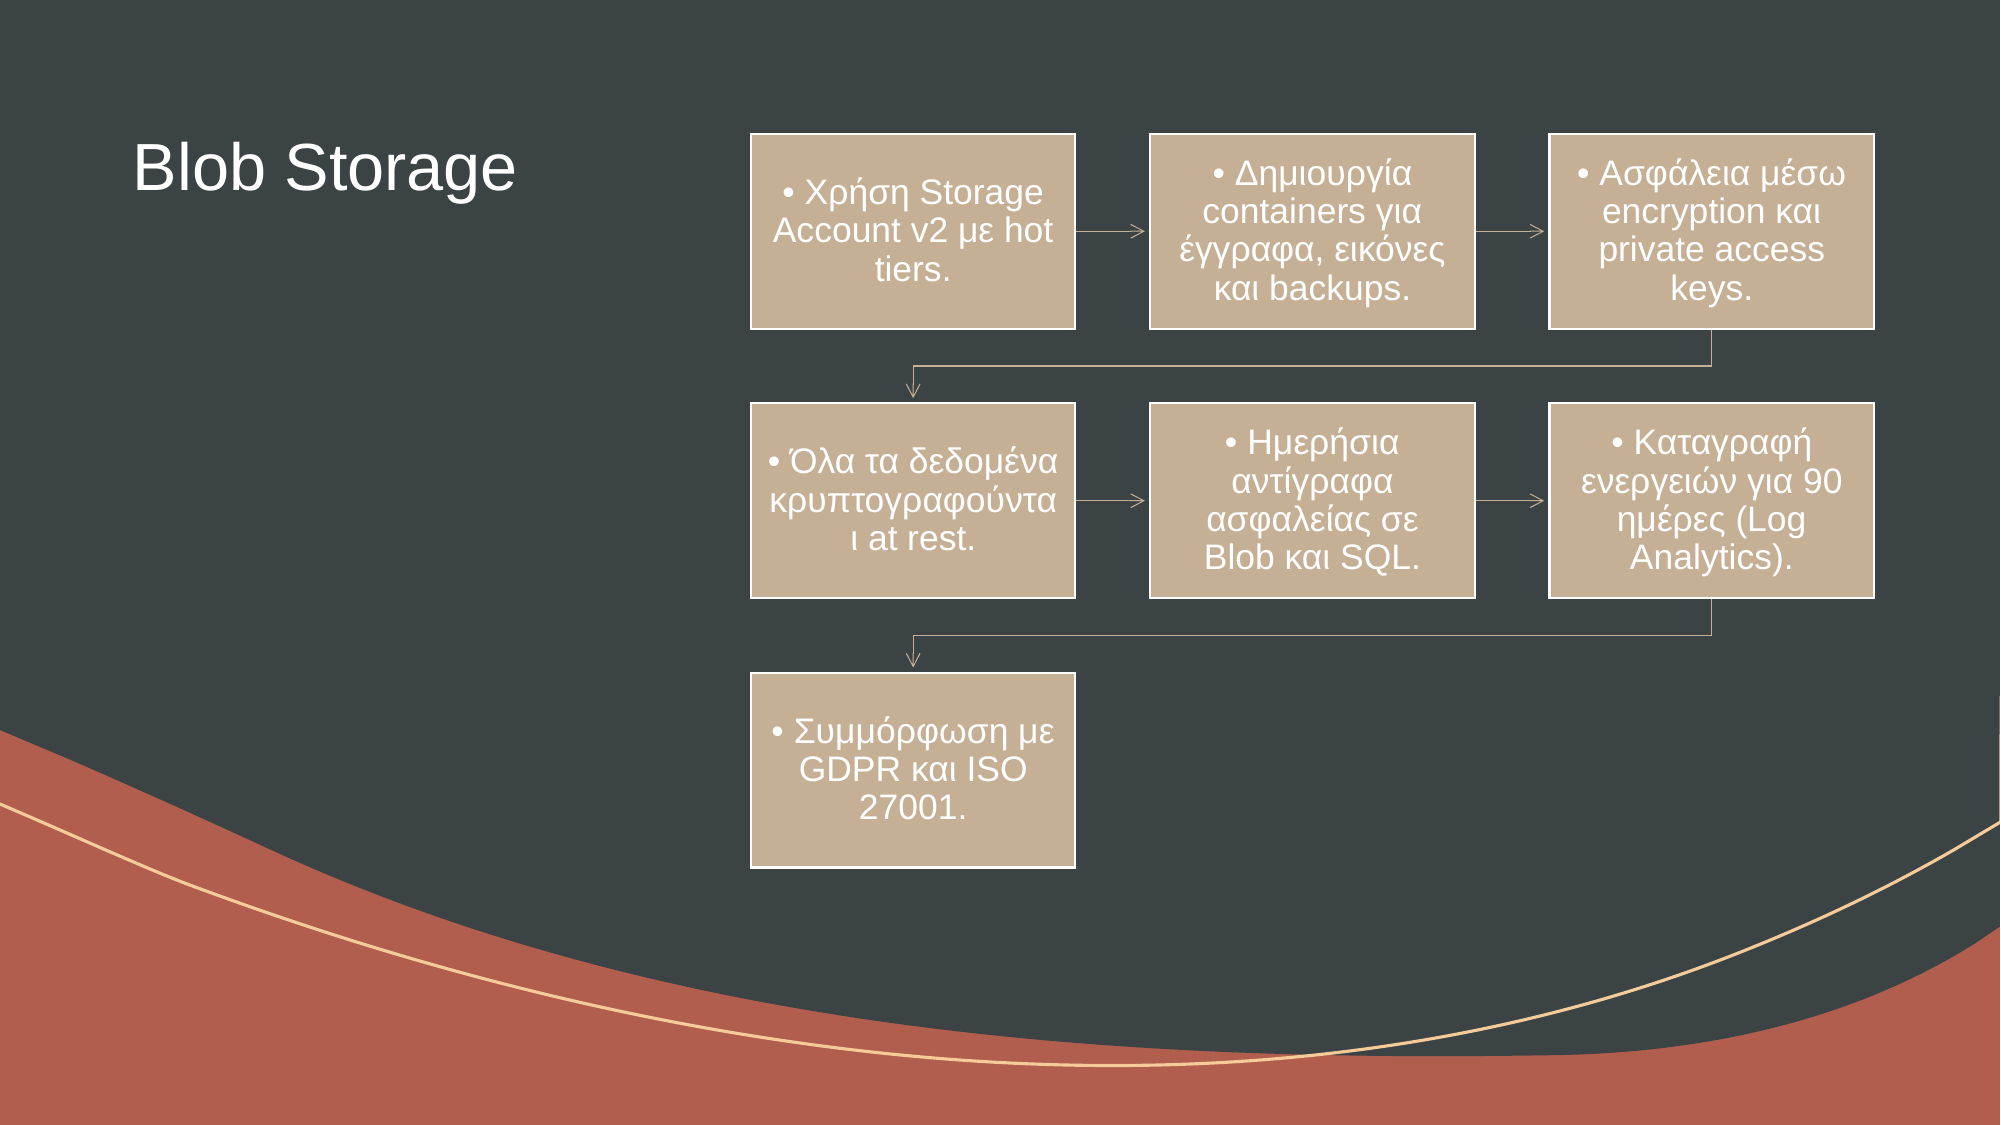

# Blob Storage

• Χρήση Storage Account v2 με hot tiers.

• Δημιουργία containers για έγγραφα, εικόνες και backups.

• Ασφάλεια μέσω encryption και private access keys.

• Όλα τα δεδομένα κρυπτογραφούνται at rest.

• Ημερήσια αντίγραφα ασφαλείας σε Blob και SQL.

• Καταγραφή ενεργειών για 90 ημέρες (Log Analytics).
• Συμμόρφωση με GDPR και ISO 27001.